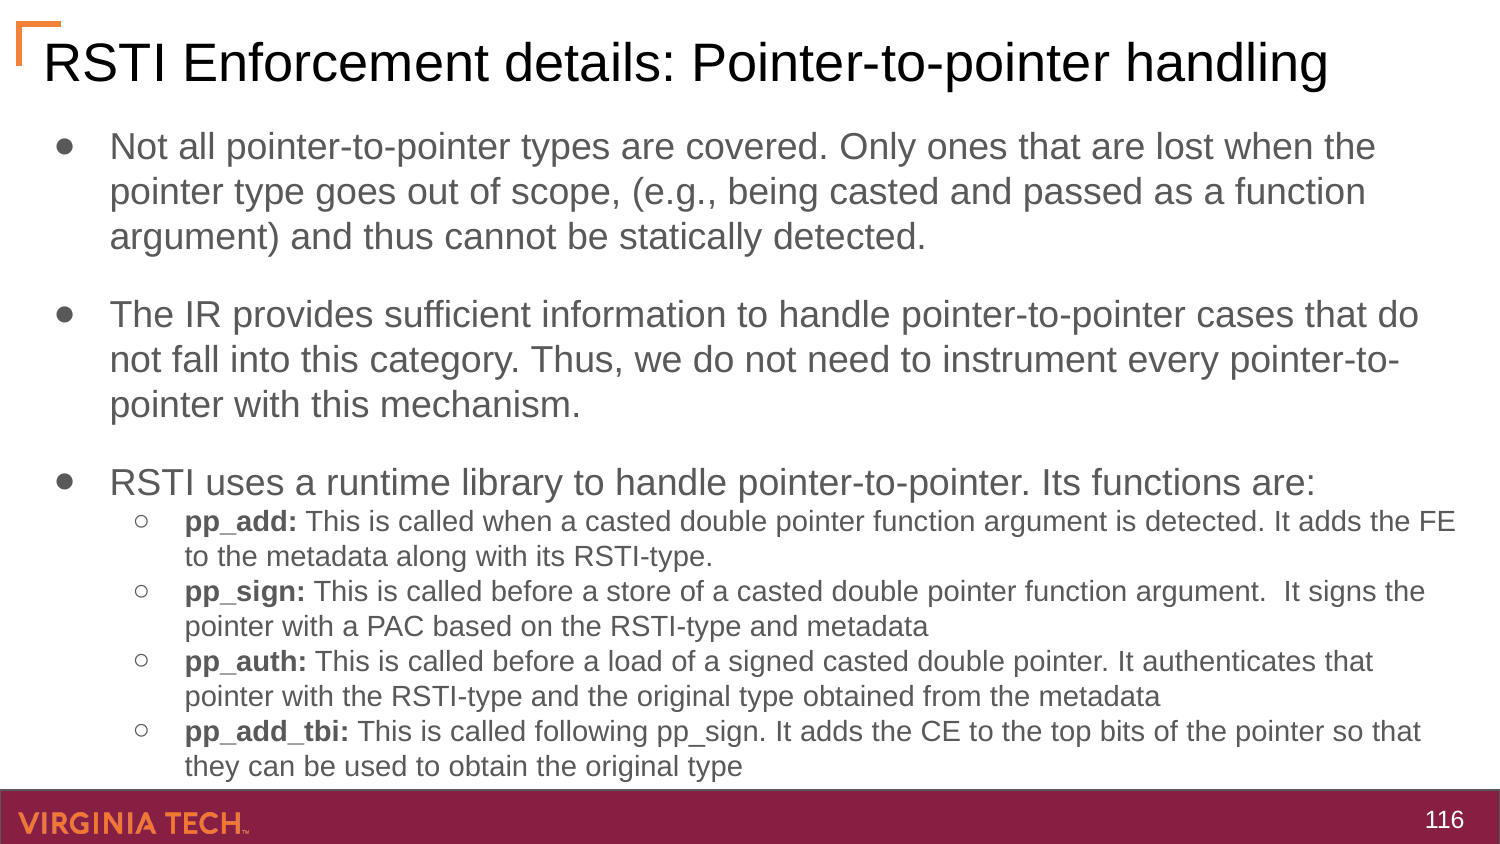

# RSTI Enforcement details: Pointer-to-pointer handling
Not all pointer-to-pointer types are covered. Only ones that are lost when the pointer type goes out of scope, (e.g., being casted and passed as a function argument) and thus cannot be statically detected.

The IR provides sufficient information to handle pointer-to-pointer cases that do not fall into this category. Thus, we do not need to instrument every pointer-to-pointer with this mechanism.

RSTI uses a runtime library to handle pointer-to-pointer. Its functions are:
pp_add: This is called when a casted double pointer function argument is detected. It adds the FE to the metadata along with its RSTI-type.
pp_sign: This is called before a store of a casted double pointer function argument.  It signs the pointer with a PAC based on the RSTI-type and metadata
pp_auth: This is called before a load of a signed casted double pointer. It authenticates that pointer with the RSTI-type and the original type obtained from the metadata
pp_add_tbi: This is called following pp_sign. It adds the CE to the top bits of the pointer so that they can be used to obtain the original type
116